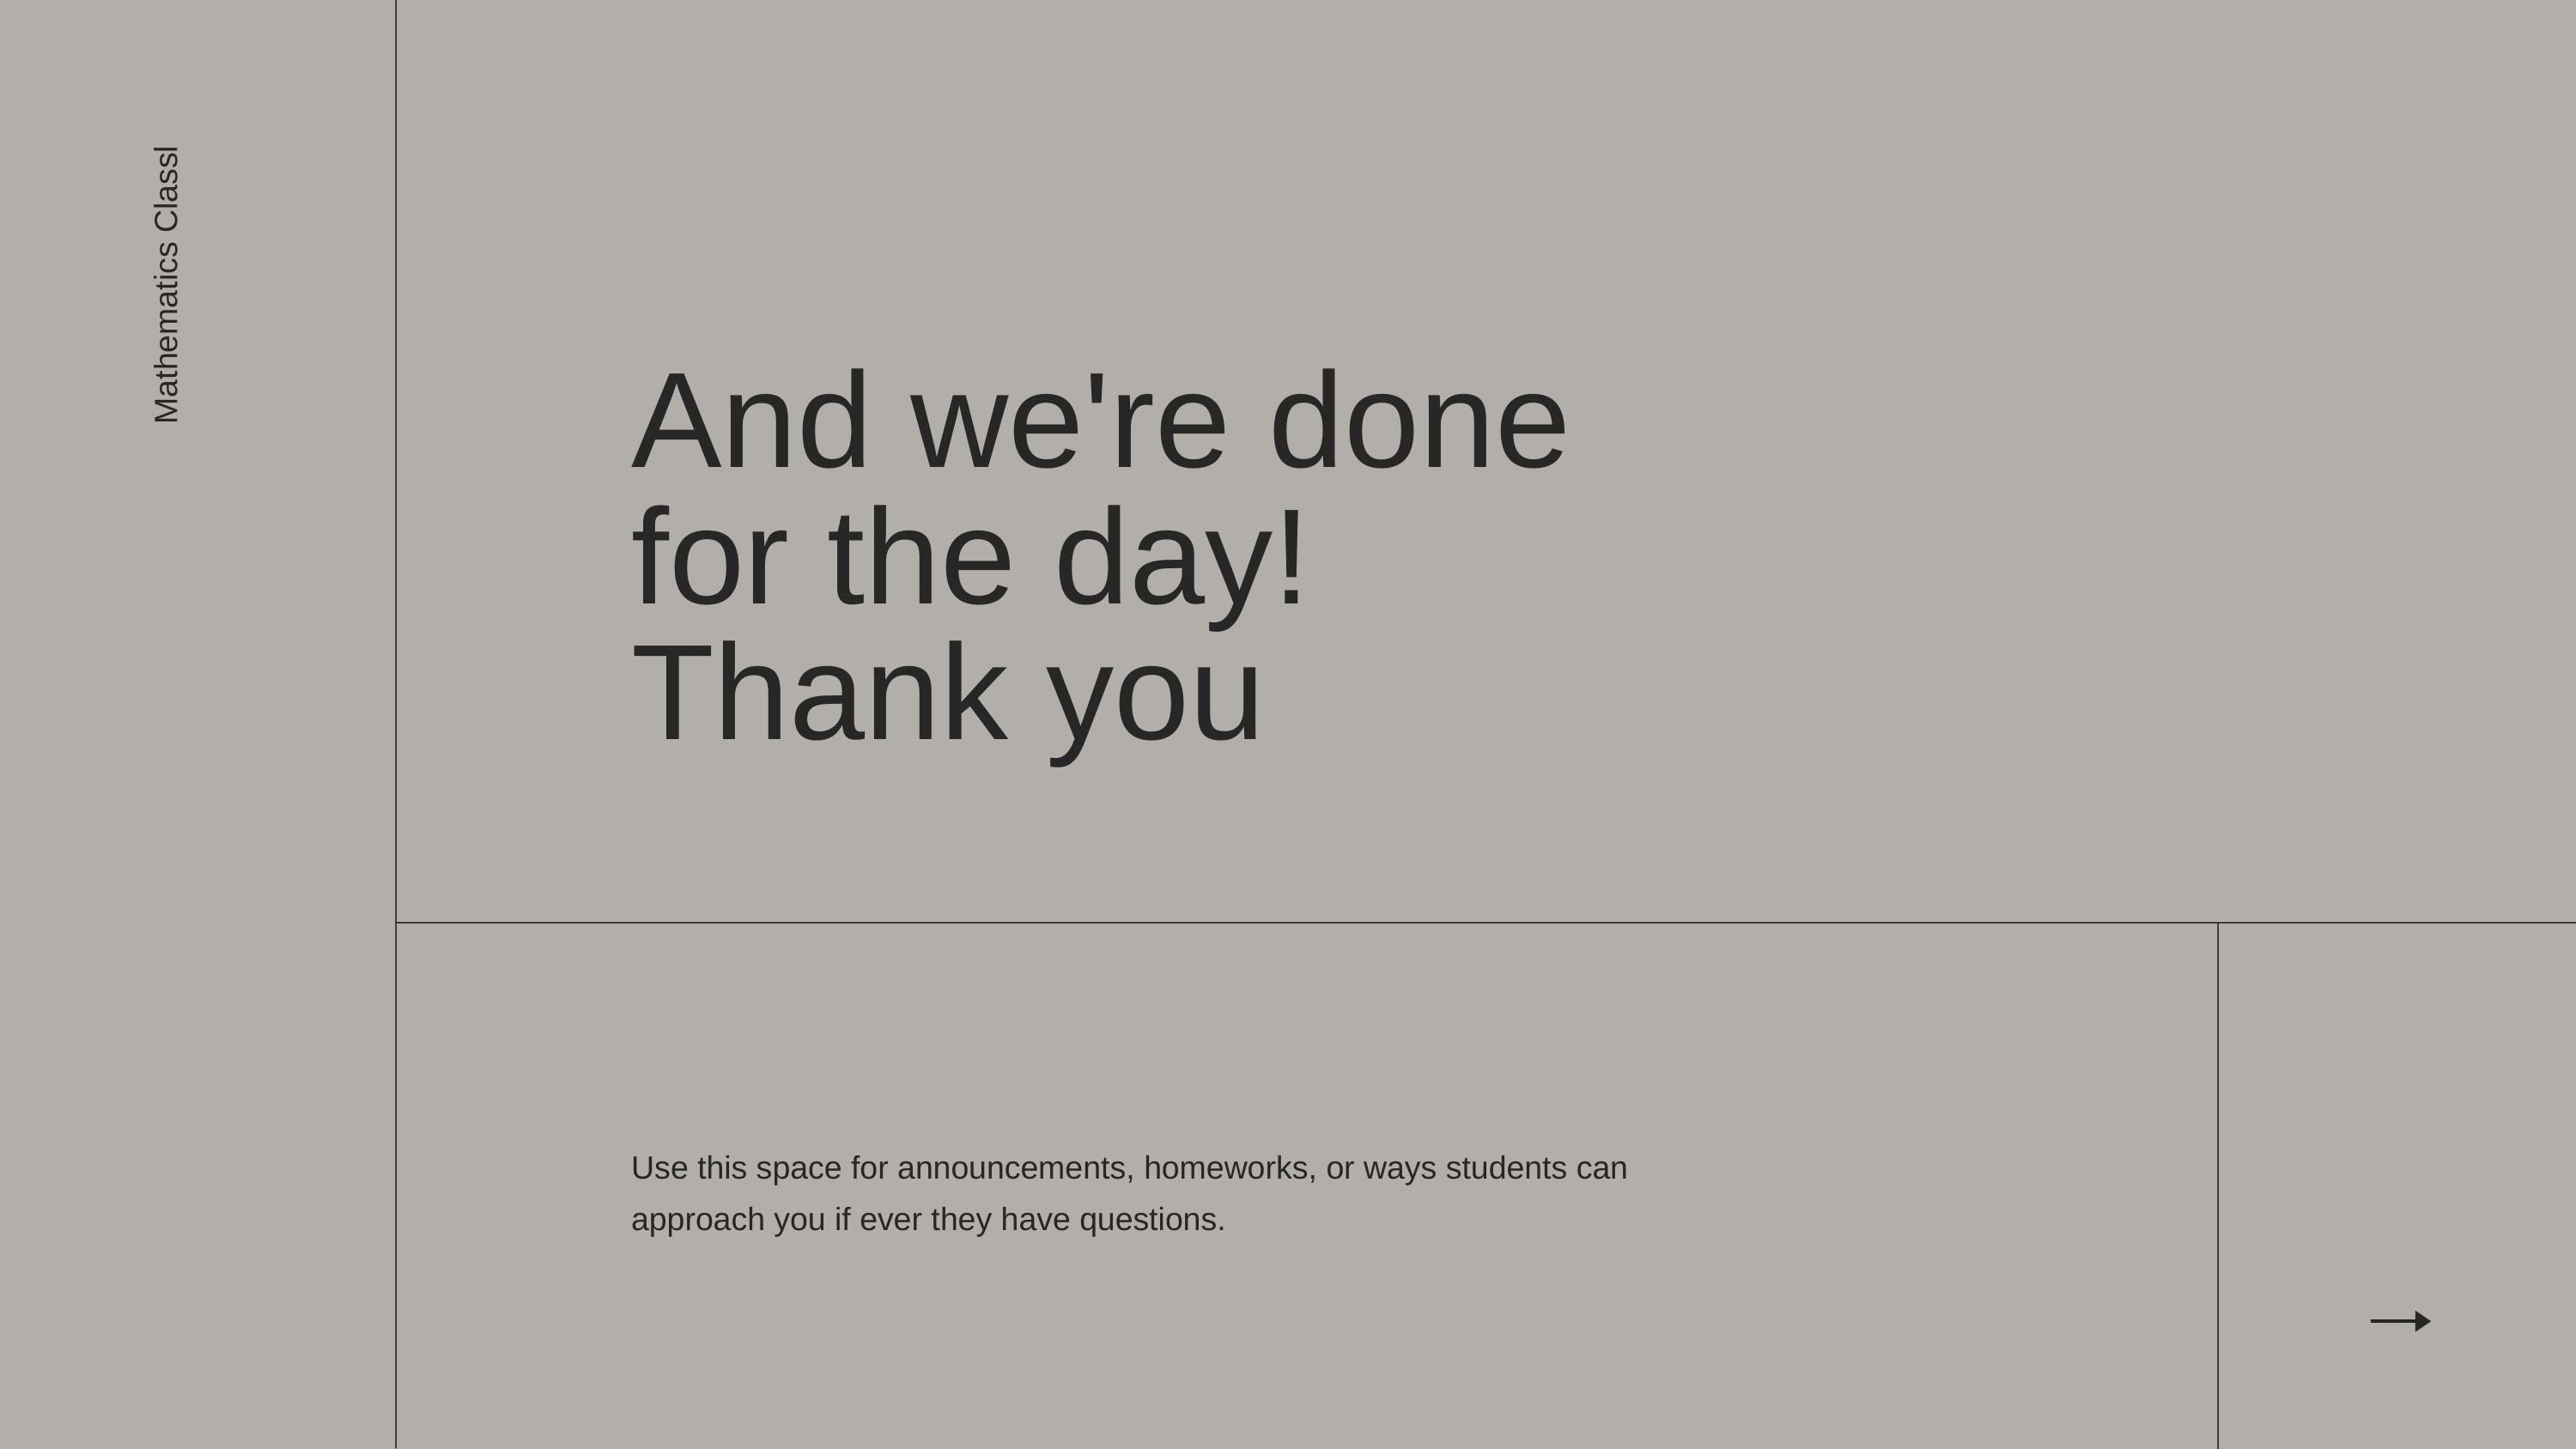

And we're done
for the day!
Thank you
Mathematics Classl

Use this space for announcements, homeworks, or ways students can approach you if ever they have questions.